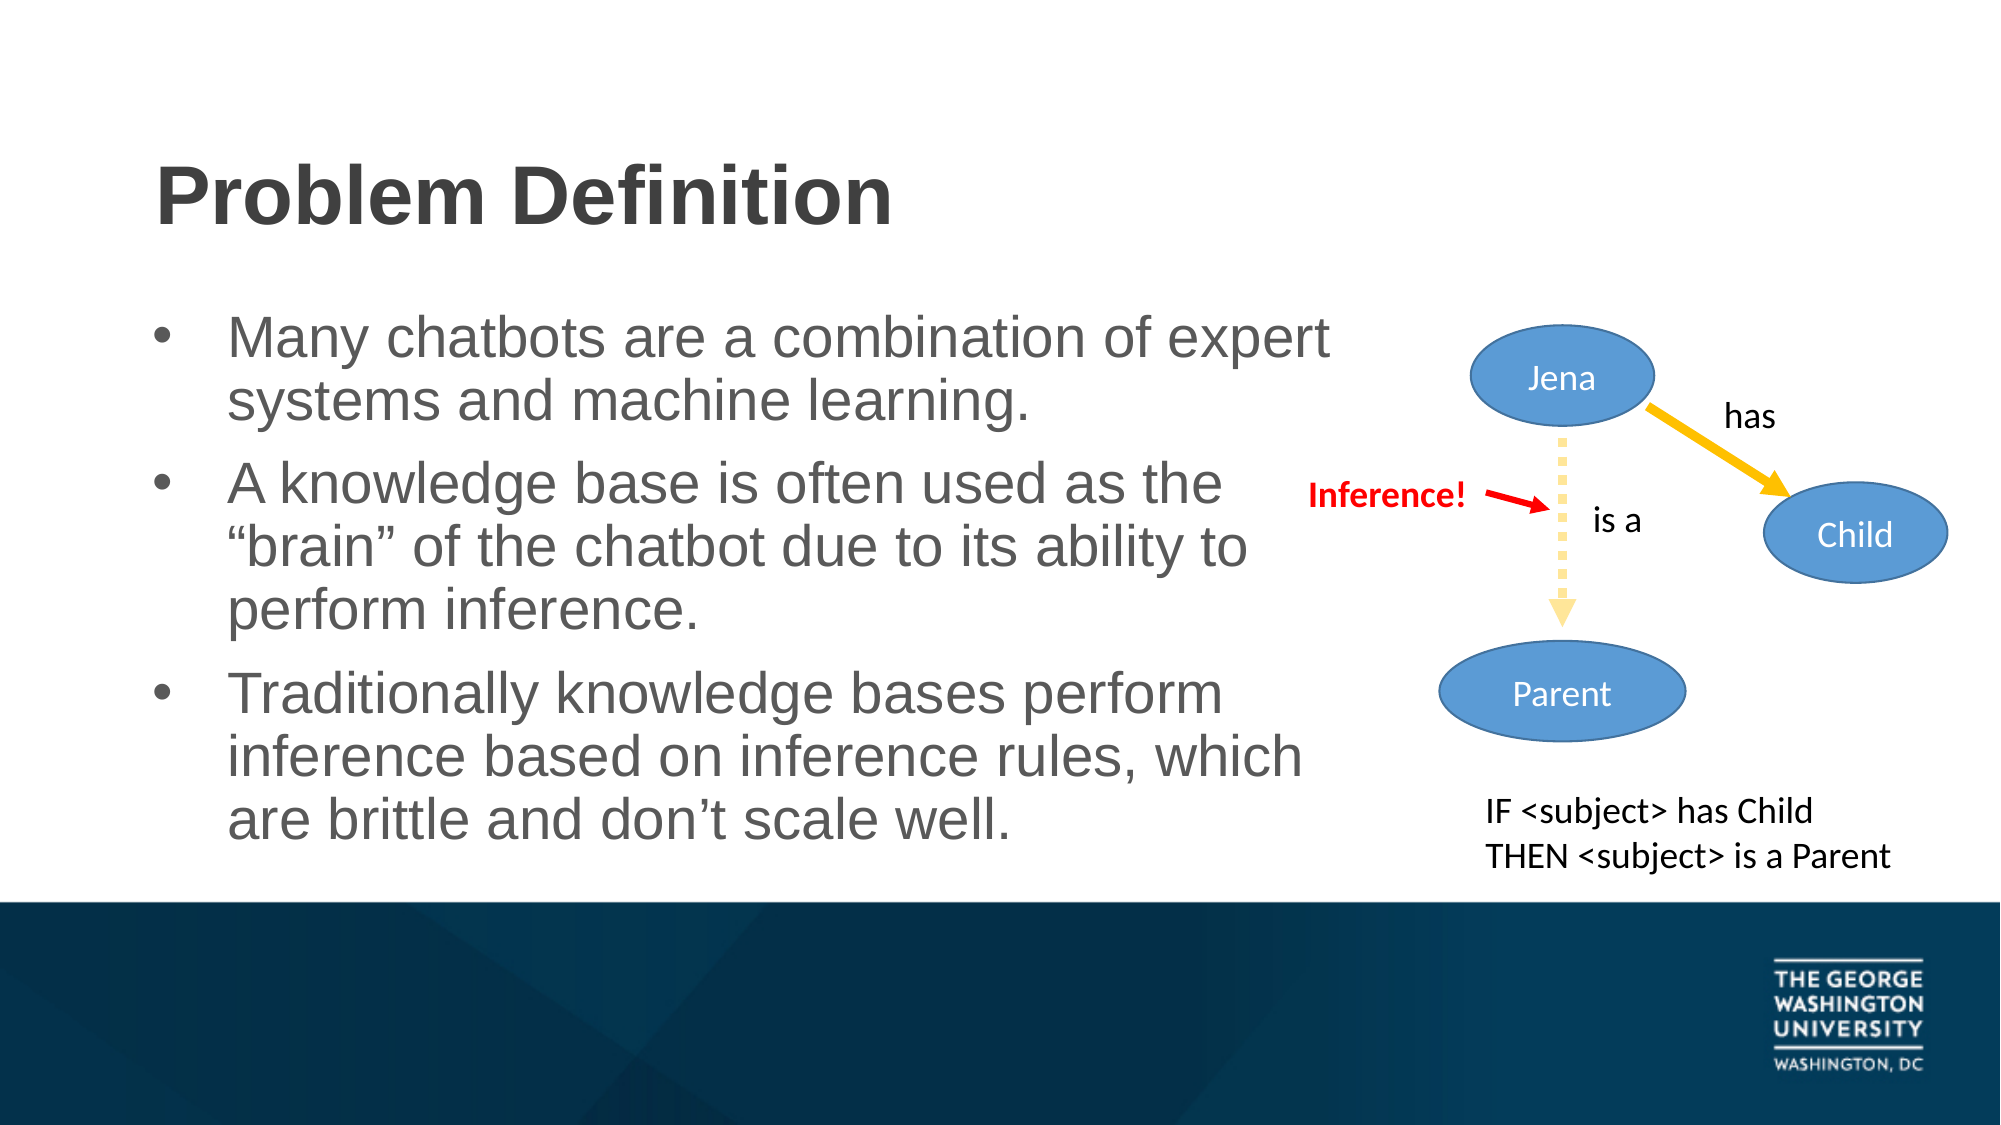

# Problem Definition
Many chatbots are a combination of expert systems and machine learning.
A knowledge base is often used as the “brain” of the chatbot due to its ability to perform inference.
Traditionally knowledge bases perform inference based on inference rules, which are brittle and don’t scale well.
Jena
has
Inference!
Child
is a
Parent
IF <subject> has Child
THEN <subject> is a Parent